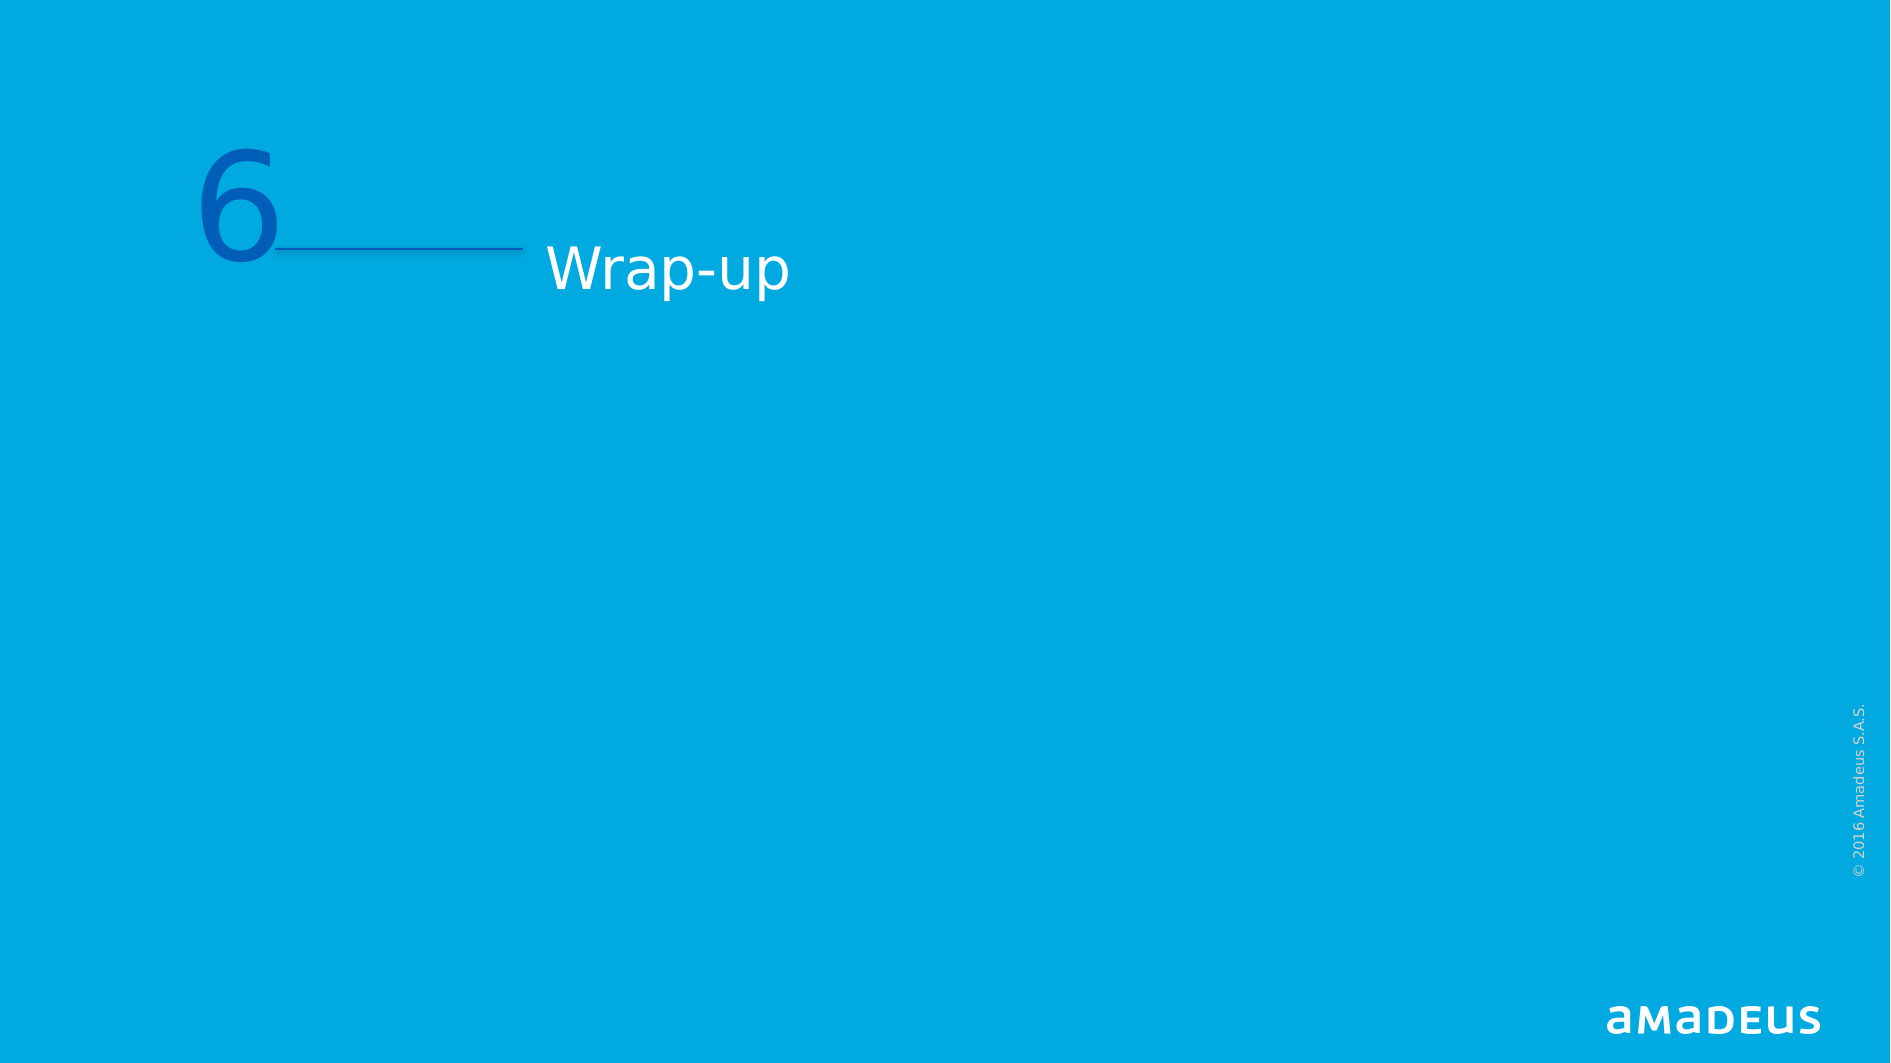

# 6
Wrap-up
© 2016 Amadeus S.A.S.